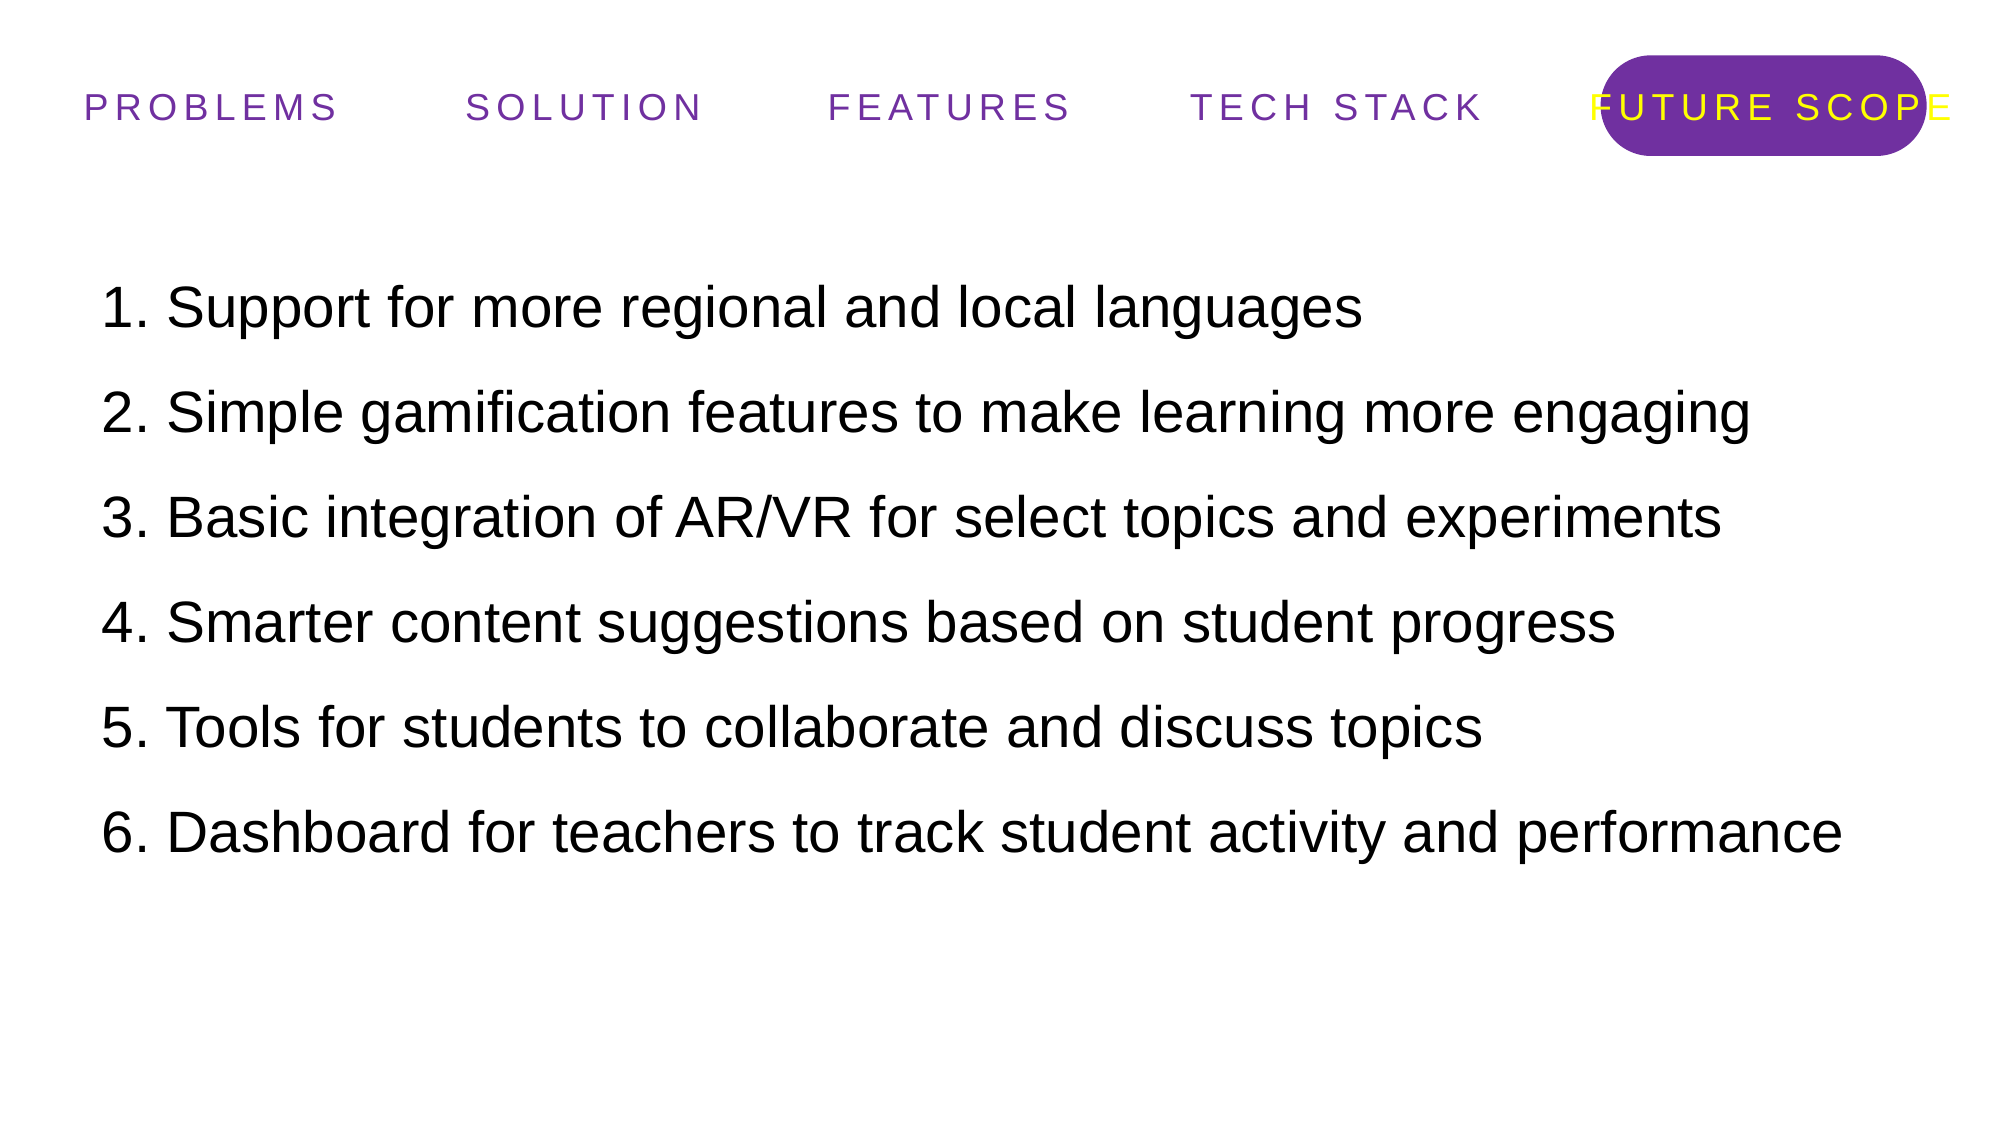

PROBLEMS
SOLUTION
FEATURES
TECH STACK
FUTURE SCOPE
1. Support for more regional and local languages
2. Simple gamification features to make learning more engaging
3. Basic integration of AR/VR for select topics and experiments
4. Smarter content suggestions based on student progress
5. Tools for students to collaborate and discuss topics
6. Dashboard for teachers to track student activity and performance